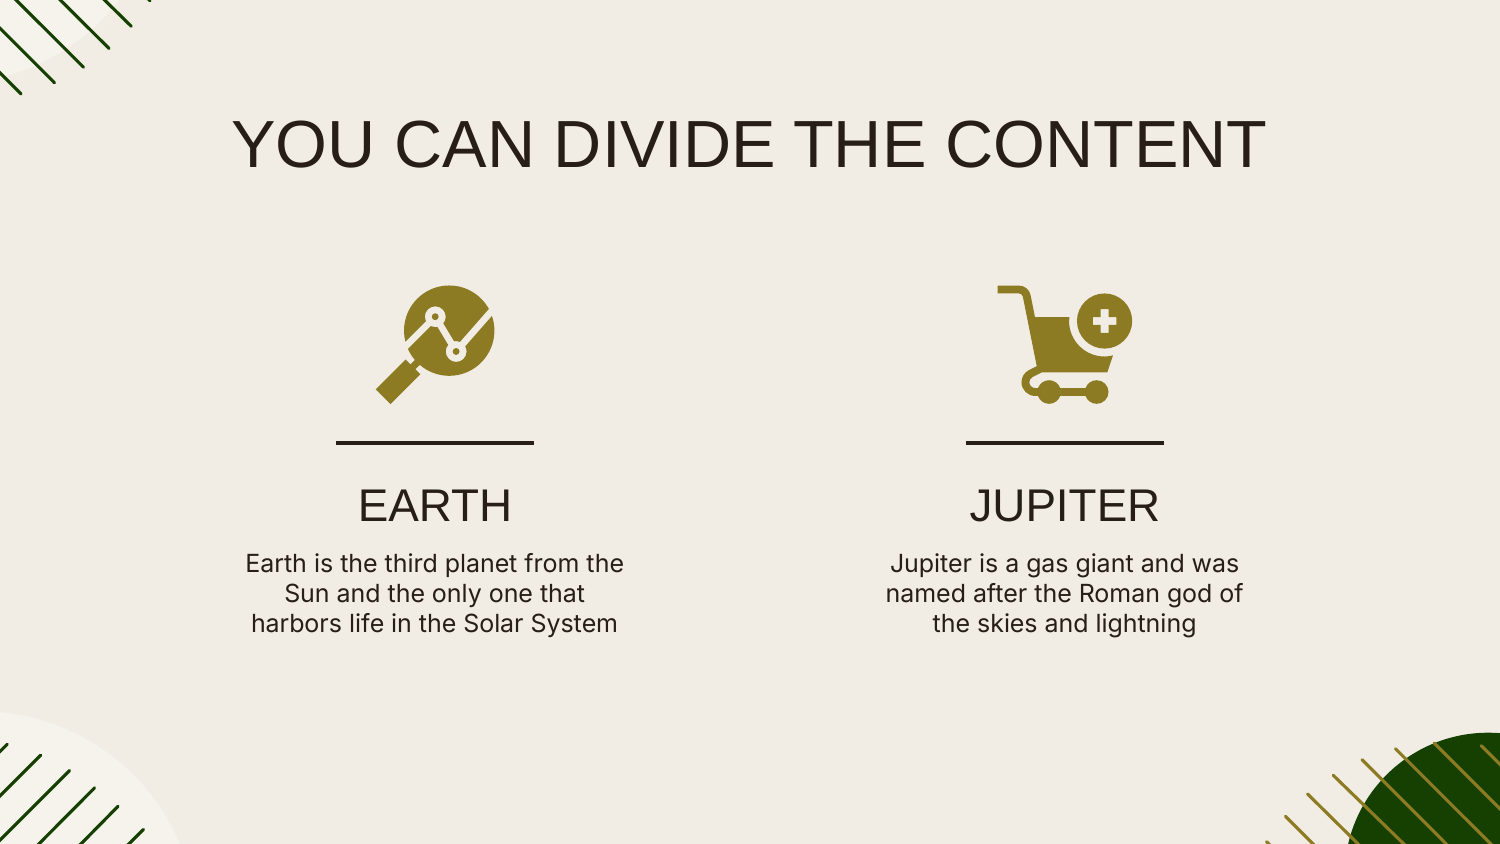

# YOU CAN DIVIDE THE CONTENT

EARTH
JUPITER
Earth is the third planet from the Sun and the only one that harbors life in the Solar System
Jupiter is a gas giant and was named after the Roman god of the skies and lightning